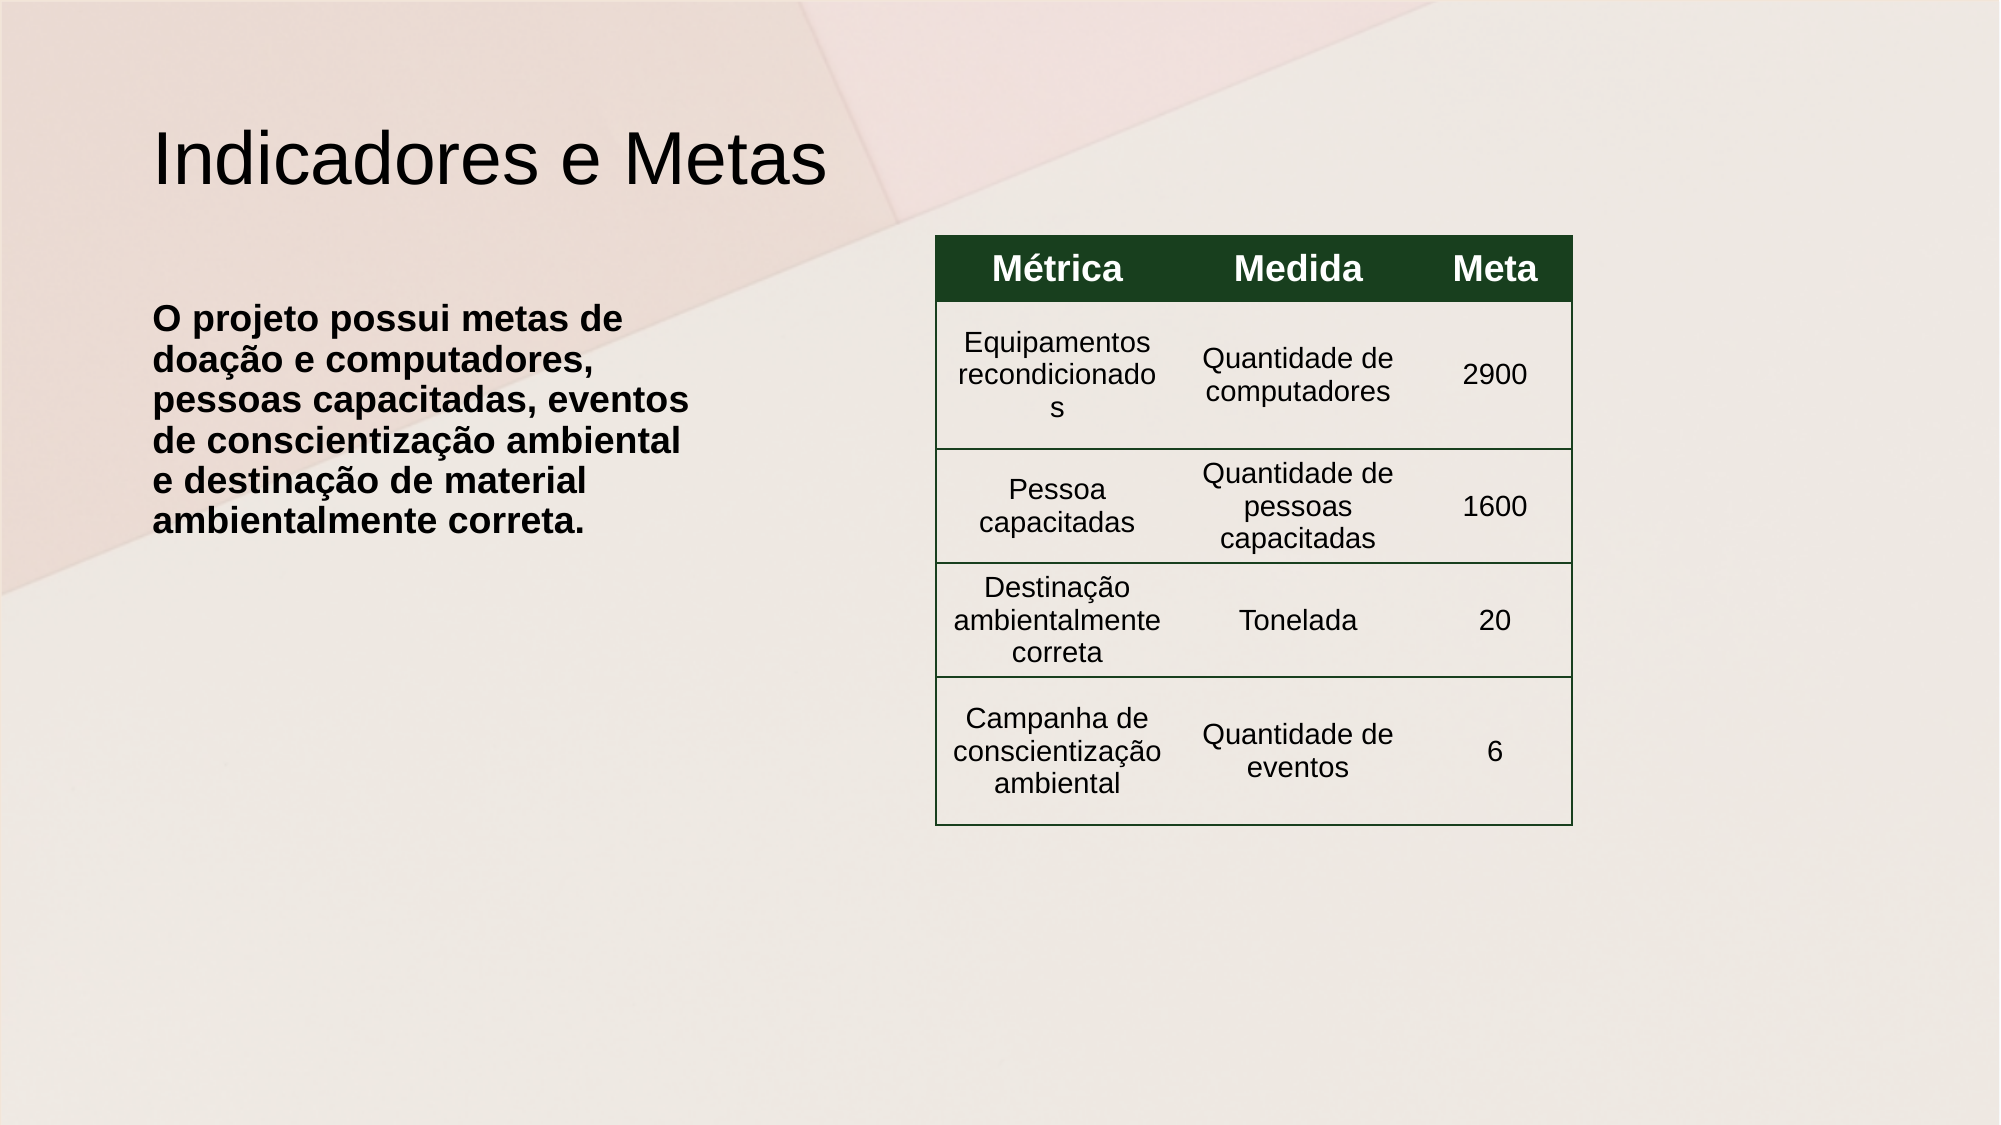

# Indicadores e Metas
| Métrica | Medida | Meta |
| --- | --- | --- |
| Equipamentos recondicionados | Quantidade de computadores | 2900 |
| Pessoa capacitadas | Quantidade de pessoas capacitadas | 1600 |
| Destinação ambientalmente correta | Tonelada | 20 |
| Campanha de conscientização ambiental | Quantidade de eventos | 6 |
O projeto possui metas de doação e computadores, pessoas capacitadas, eventos de conscientização ambiental e destinação de material ambientalmente correta.